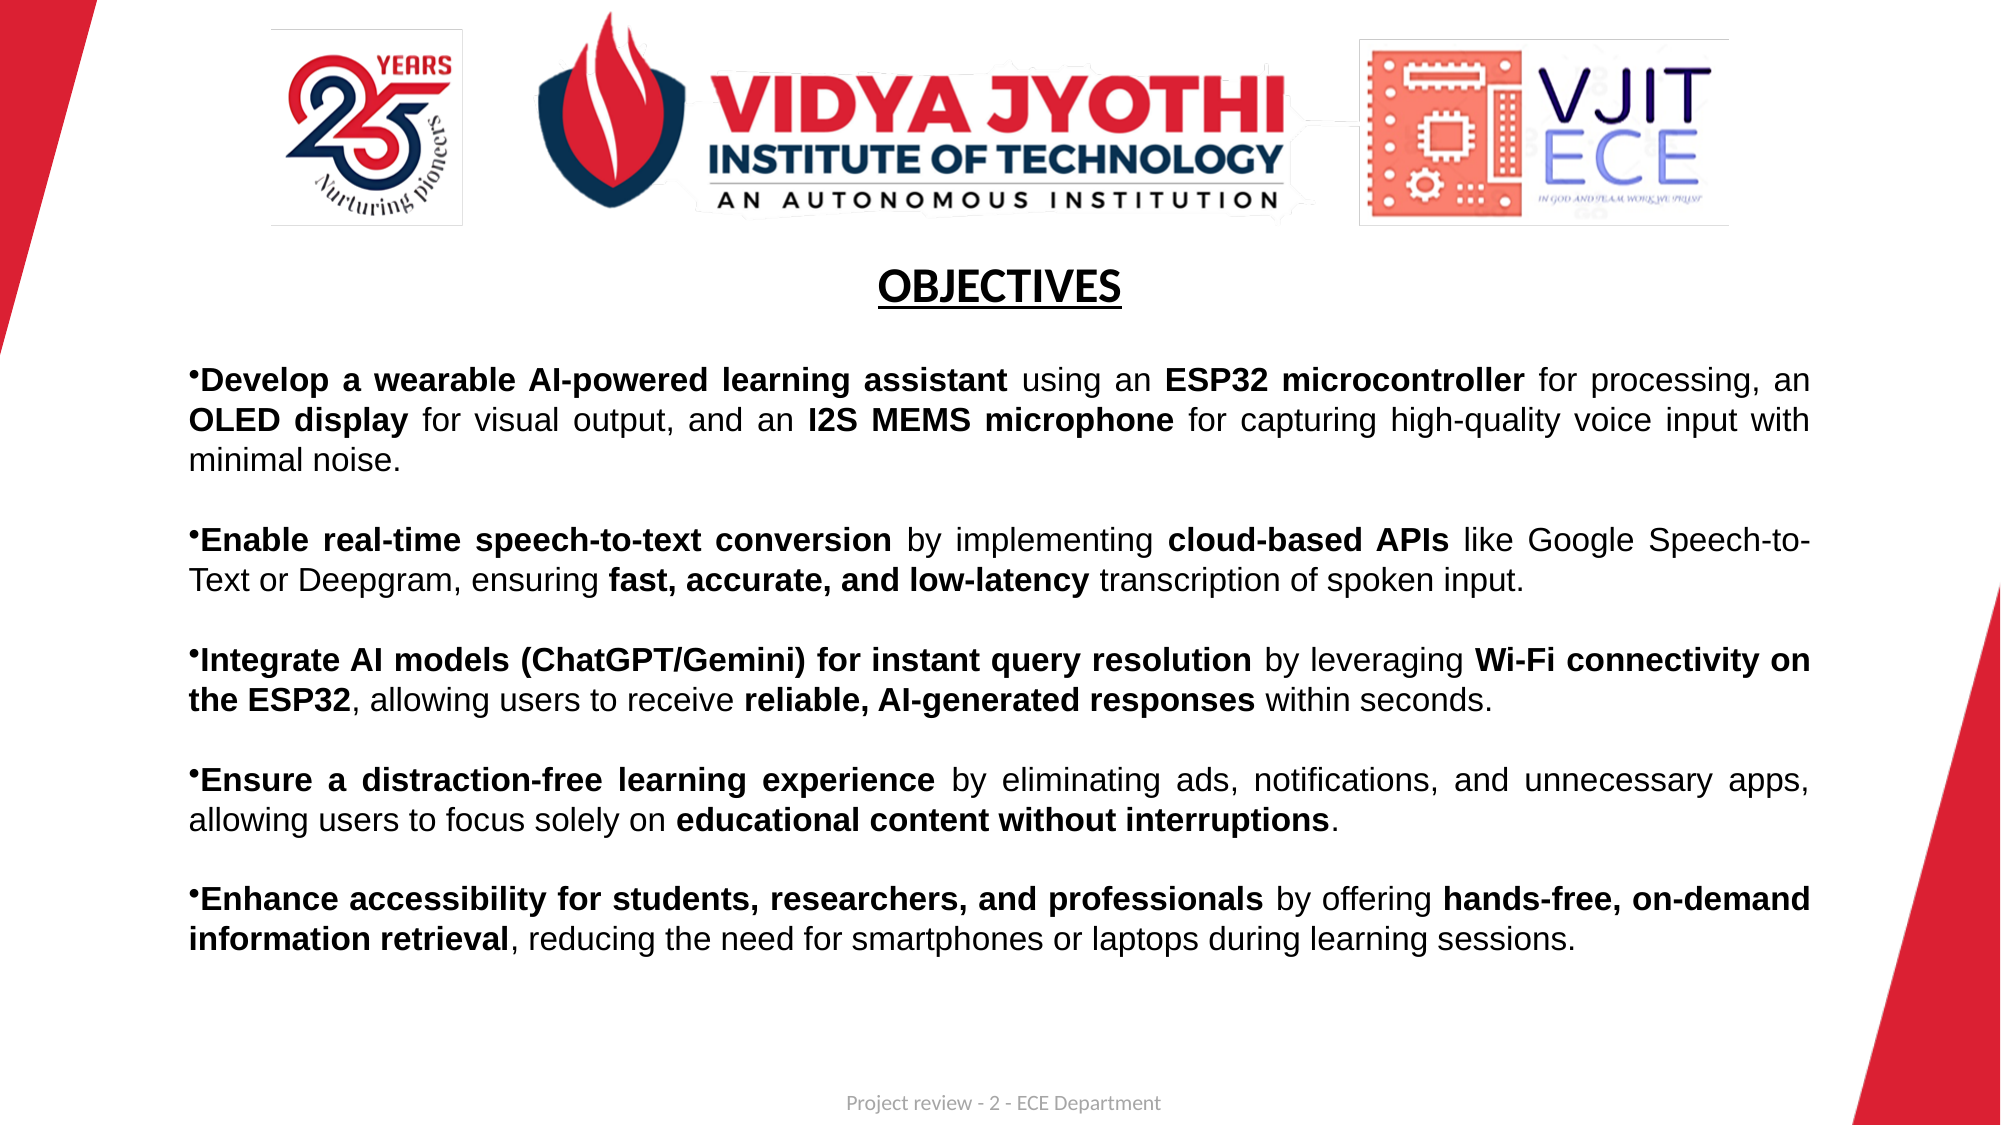

OBJECTIVES
Develop a wearable AI-powered learning assistant using an ESP32 microcontroller for processing, an OLED display for visual output, and an I2S MEMS microphone for capturing high-quality voice input with minimal noise.

Enable real-time speech-to-text conversion by implementing cloud-based APIs like Google Speech-to-Text or Deepgram, ensuring fast, accurate, and low-latency transcription of spoken input.

Integrate AI models (ChatGPT/Gemini) for instant query resolution by leveraging Wi-Fi connectivity on the ESP32, allowing users to receive reliable, AI-generated responses within seconds.

Ensure a distraction-free learning experience by eliminating ads, notifications, and unnecessary apps, allowing users to focus solely on educational content without interruptions.

Enhance accessibility for students, researchers, and professionals by offering hands-free, on-demand information retrieval, reducing the need for smartphones or laptops during learning sessions.